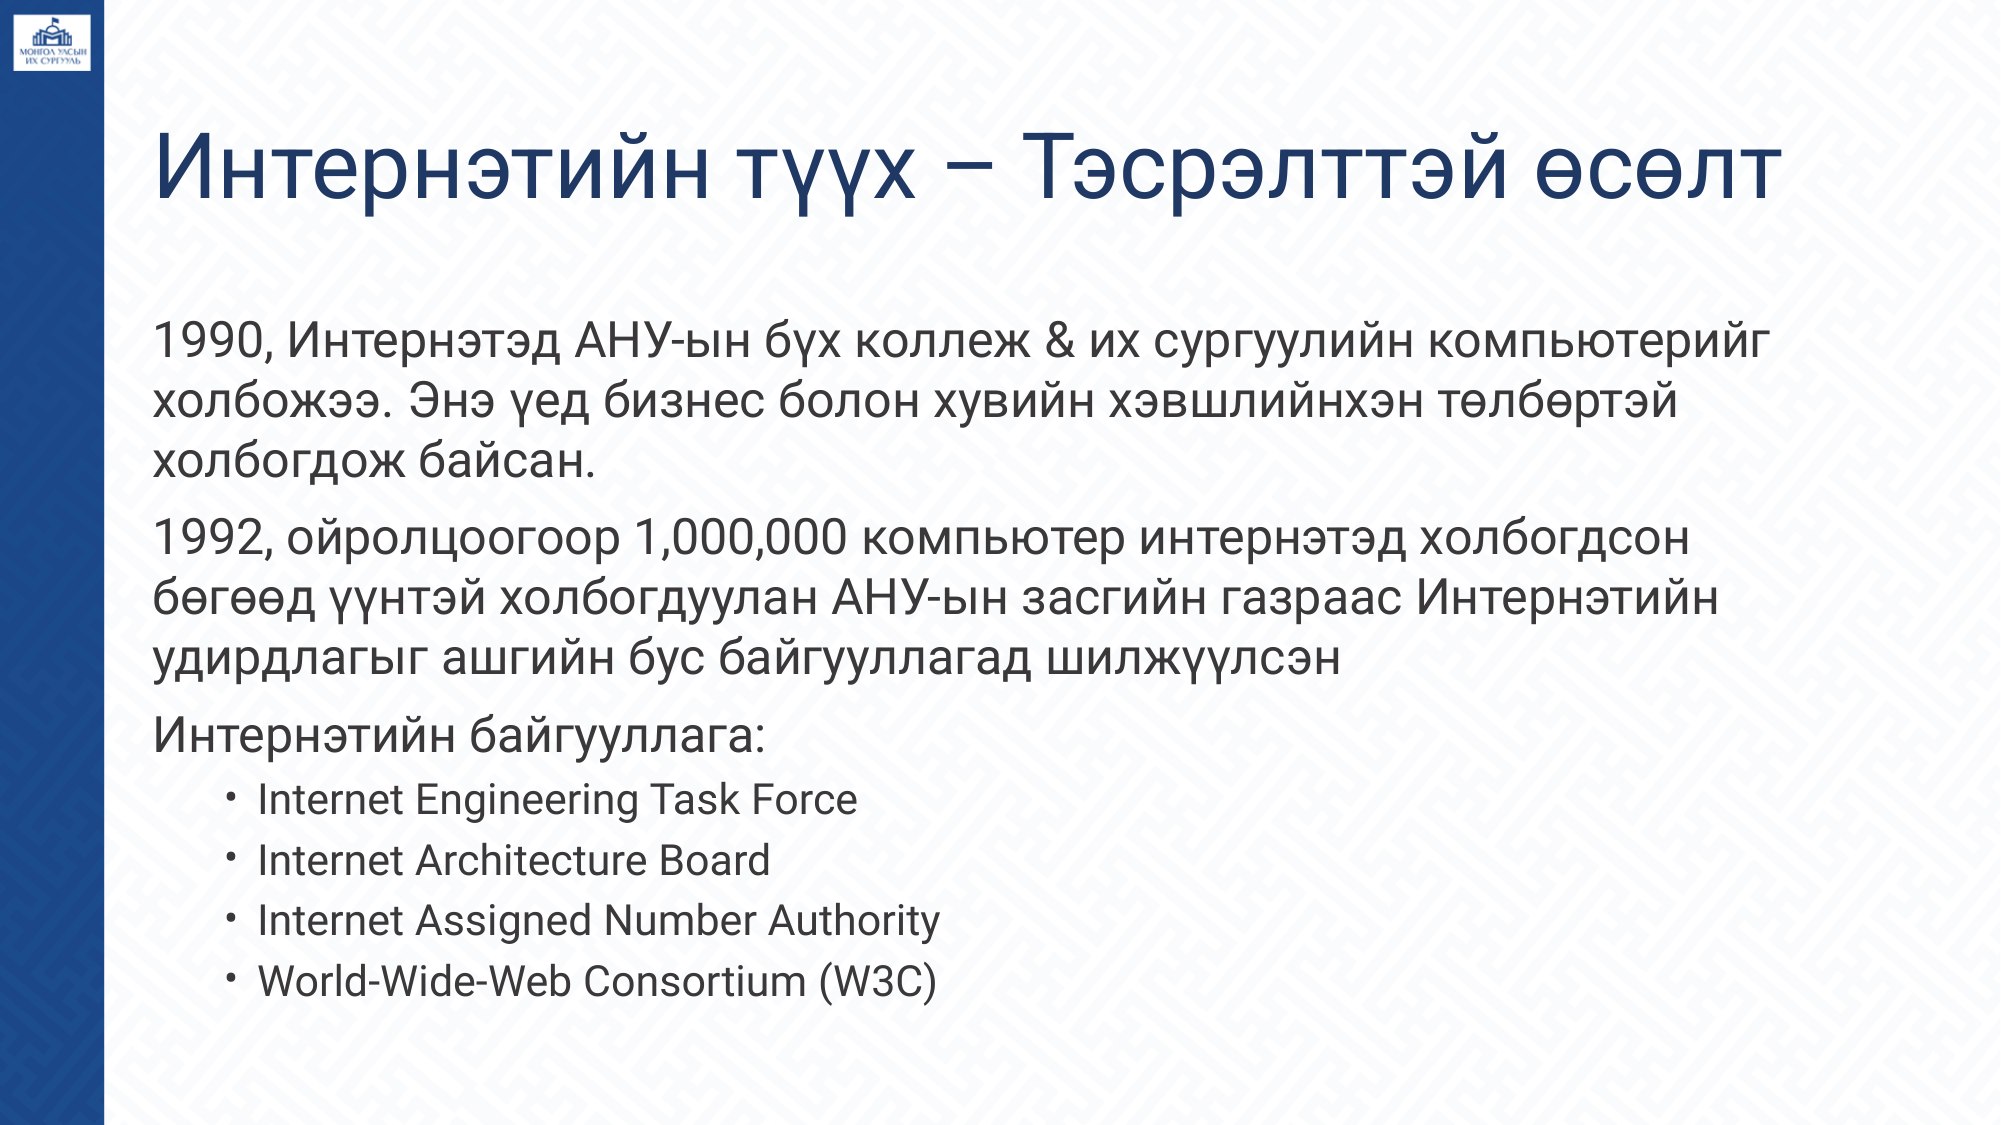

# Интернэтийн түүх – Тэсрэлттэй өсөлт
1990, Интернэтэд АНУ-ын бүх коллеж & их сургуулийн компьютерийг холбожээ. Энэ үед бизнес болон хувийн хэвшлийнхэн төлбөртэй холбогдож байсан.
1992, ойролцоогоор 1,000,000 компьютер интернэтэд холбогдсон бөгөөд үүнтэй холбогдуулан АНУ-ын засгийн газраас Интернэтийн удирдлагыг ашгийн бус байгууллагад шилжүүлсэн
Интернэтийн байгууллага:
Internet Engineering Task Force
Internet Architecture Board
Internet Assigned Number Authority
World-Wide-Web Consortium (W3C)